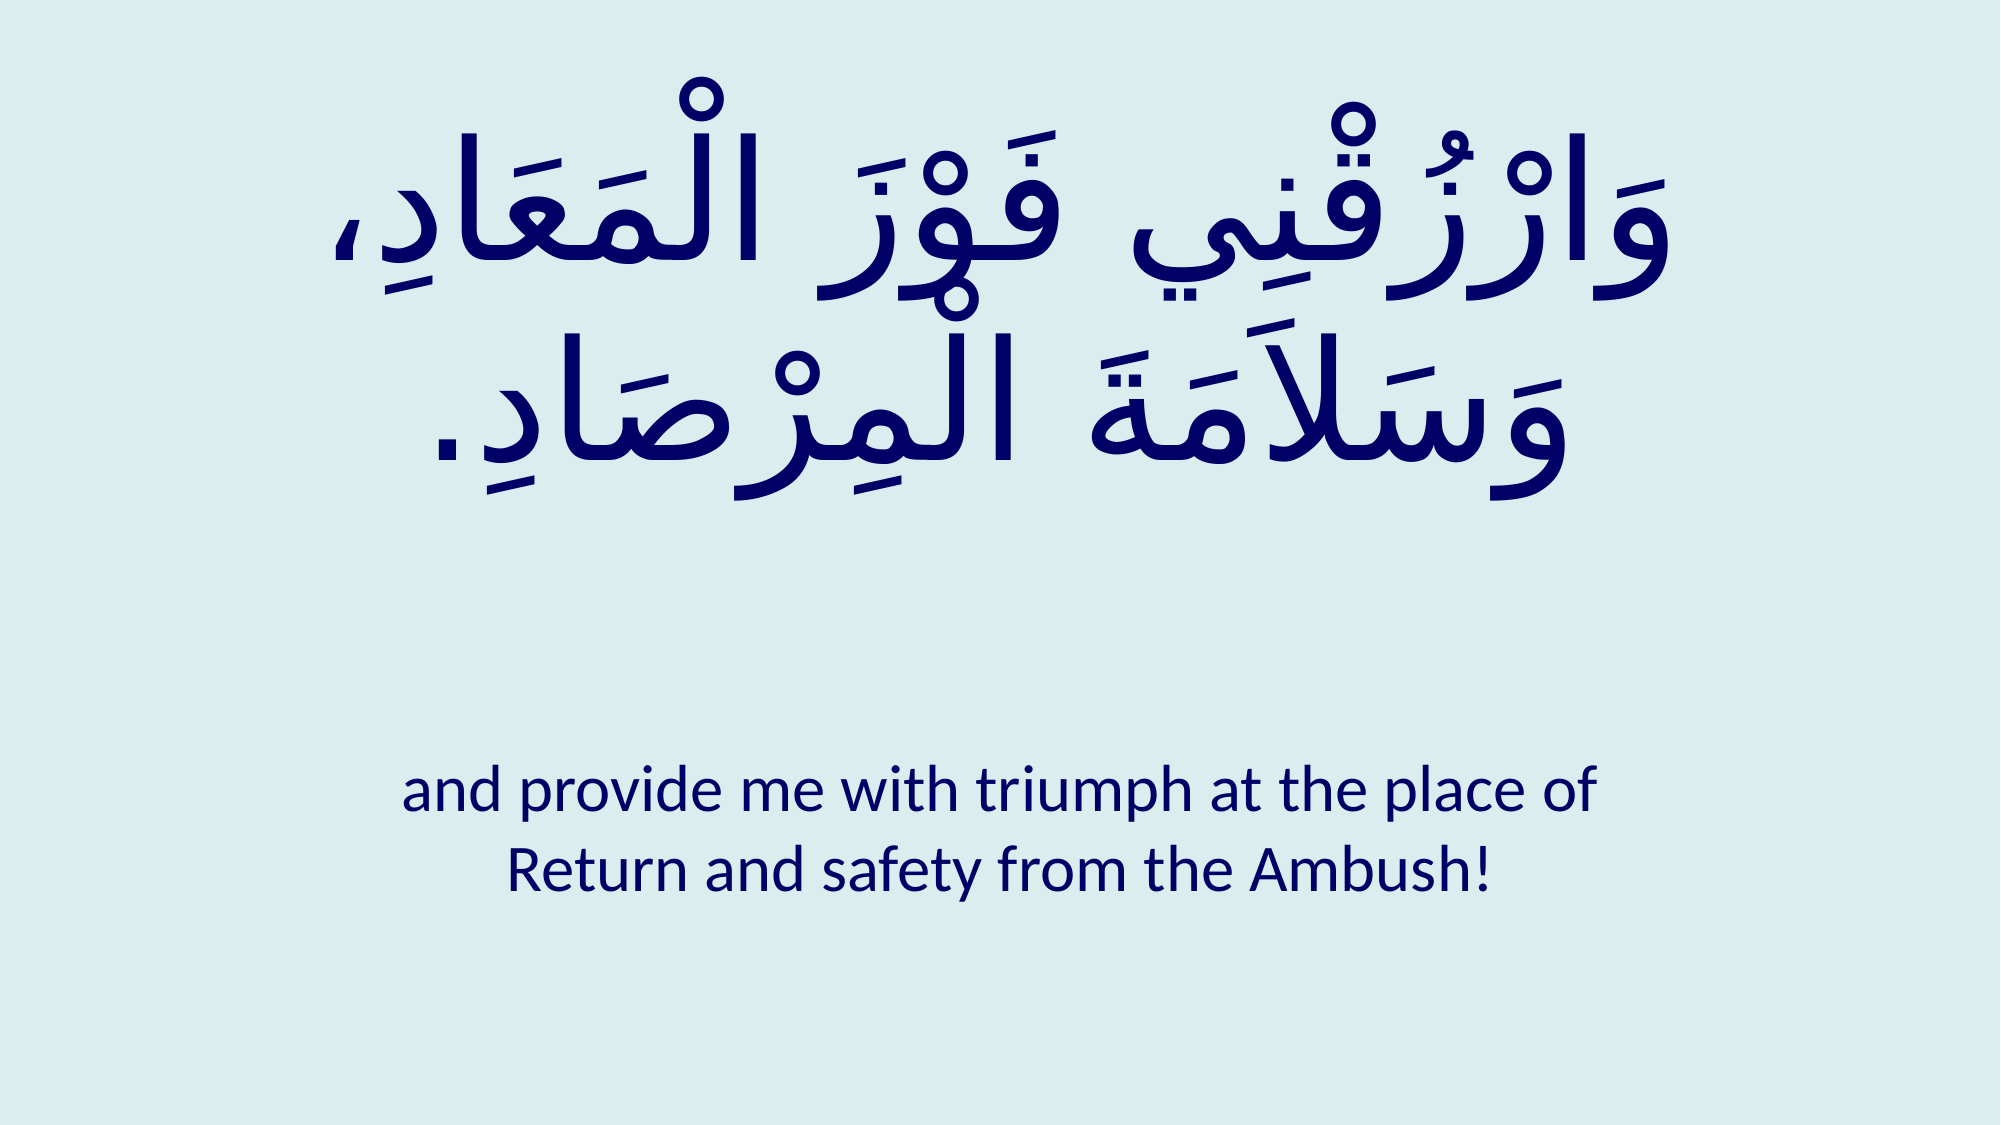

# وَارْزُقْنِي فَوْزَ الْمَعَادِ، وَسَلاَمَةَ الْمِرْصَادِ.
and provide me with triumph at the place of Return and safety from the Ambush!